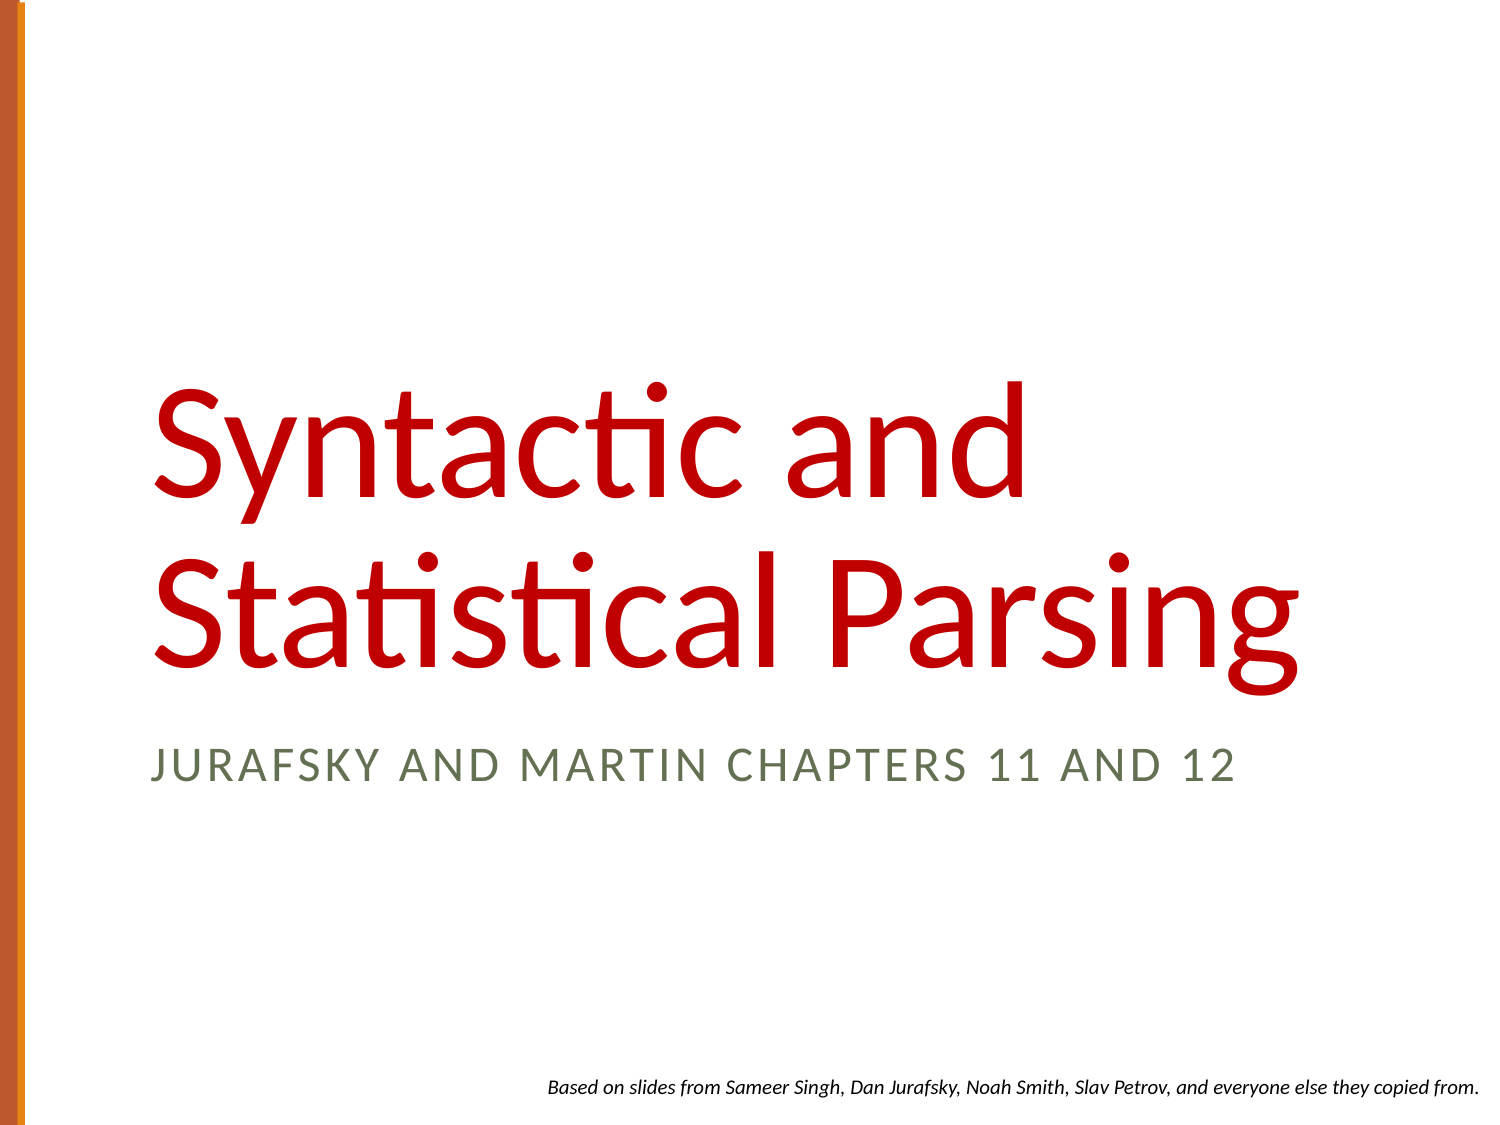

# Syntactic and Statistical Parsing
Jurafsky and Martin Chapters 11 and 12
Based on slides from Sameer Singh, Dan Jurafsky, Noah Smith, Slav Petrov, and everyone else they copied from.